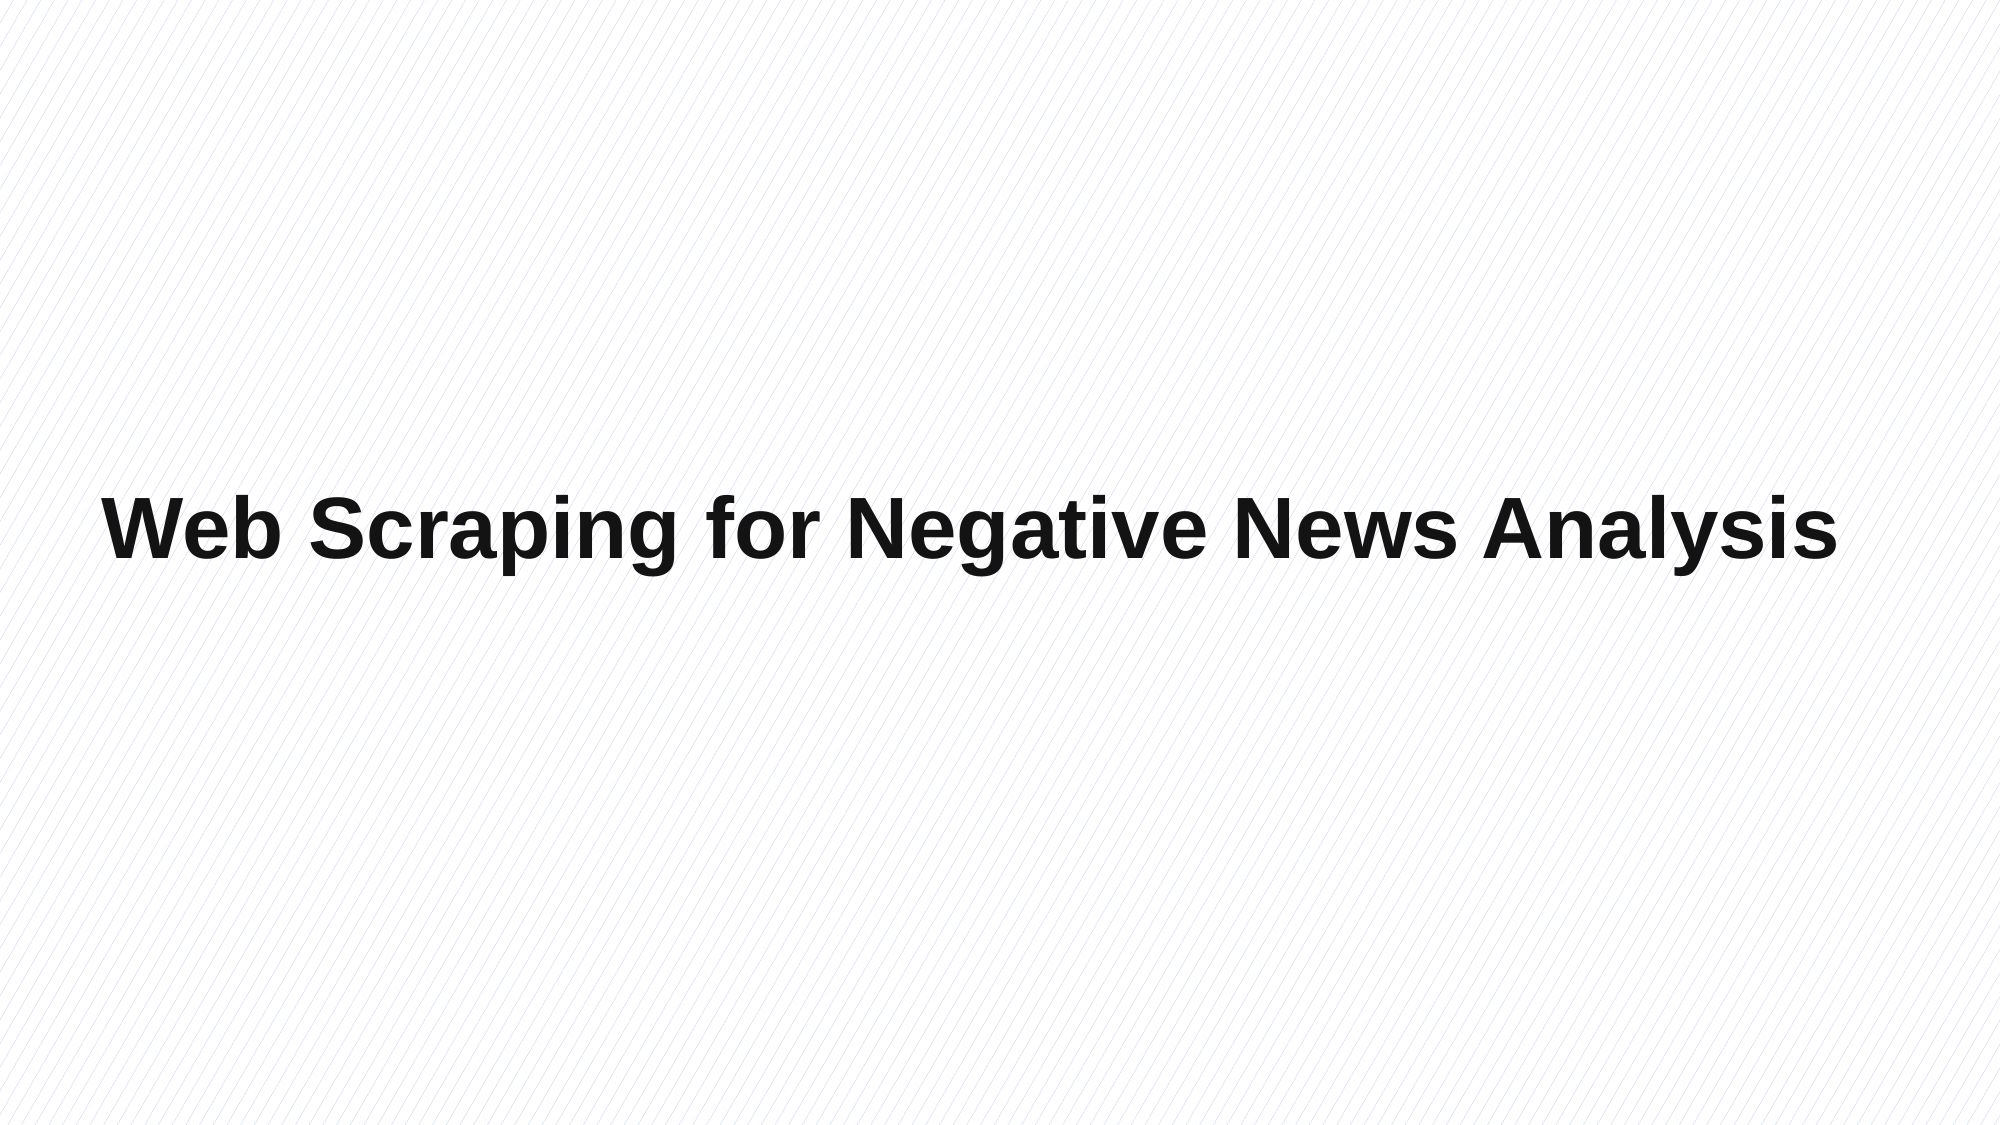

# Web Scraping for Negative News Analysis